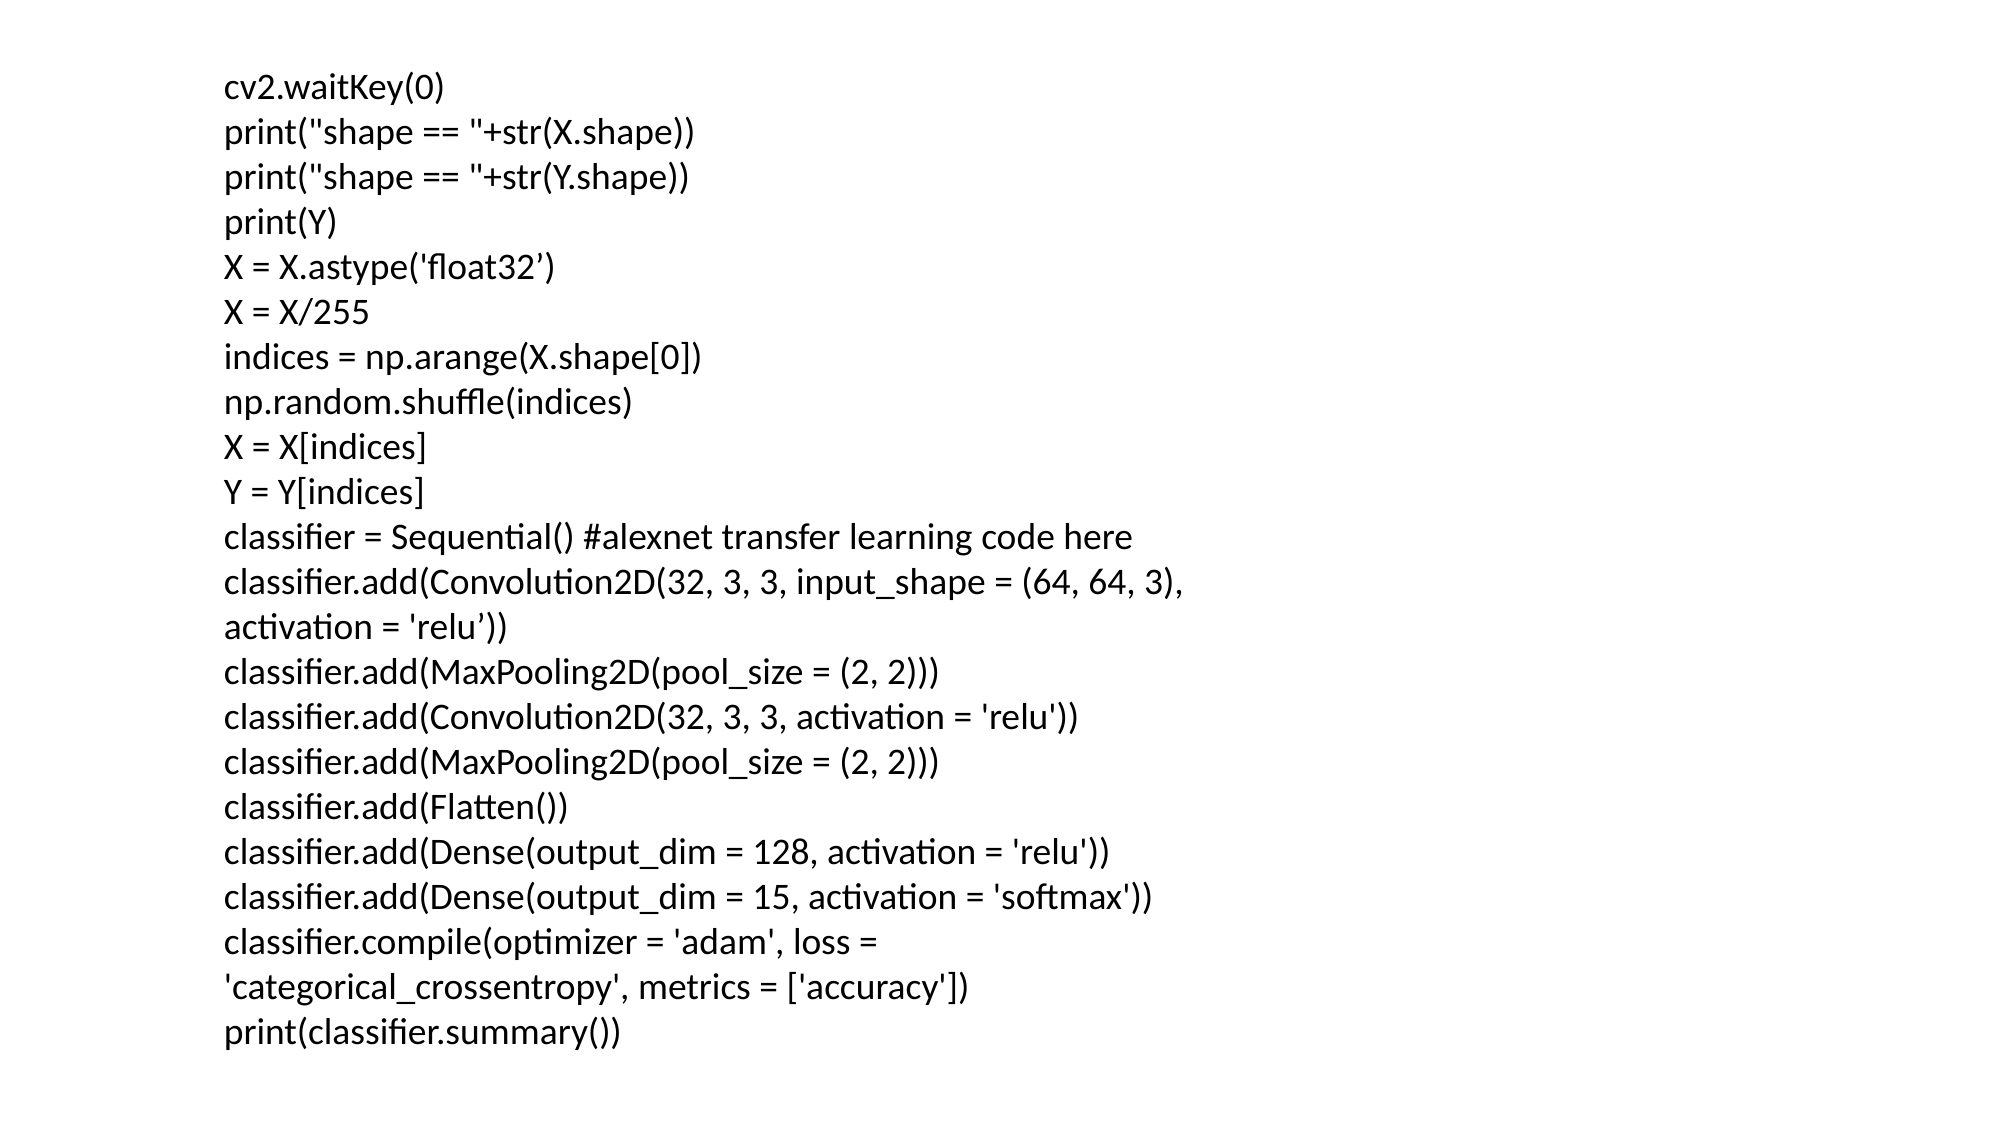

cv2.waitKey(0)
print("shape == "+str(X.shape))
print("shape == "+str(Y.shape))
print(Y)
X = X.astype('float32’)
X = X/255
indices = np.arange(X.shape[0])
np.random.shuffle(indices)
X = X[indices]
Y = Y[indices]
classifier = Sequential() #alexnet transfer learning code here classifier.add(Convolution2D(32, 3, 3, input_shape = (64, 64, 3), activation = 'relu’))
classifier.add(MaxPooling2D(pool_size = (2, 2))) classifier.add(Convolution2D(32, 3, 3, activation = 'relu')) classifier.add(MaxPooling2D(pool_size = (2, 2))) classifier.add(Flatten())
classifier.add(Dense(output_dim = 128, activation = 'relu')) classifier.add(Dense(output_dim = 15, activation = 'softmax')) classifier.compile(optimizer = 'adam', loss = 'categorical_crossentropy', metrics = ['accuracy']) print(classifier.summary())